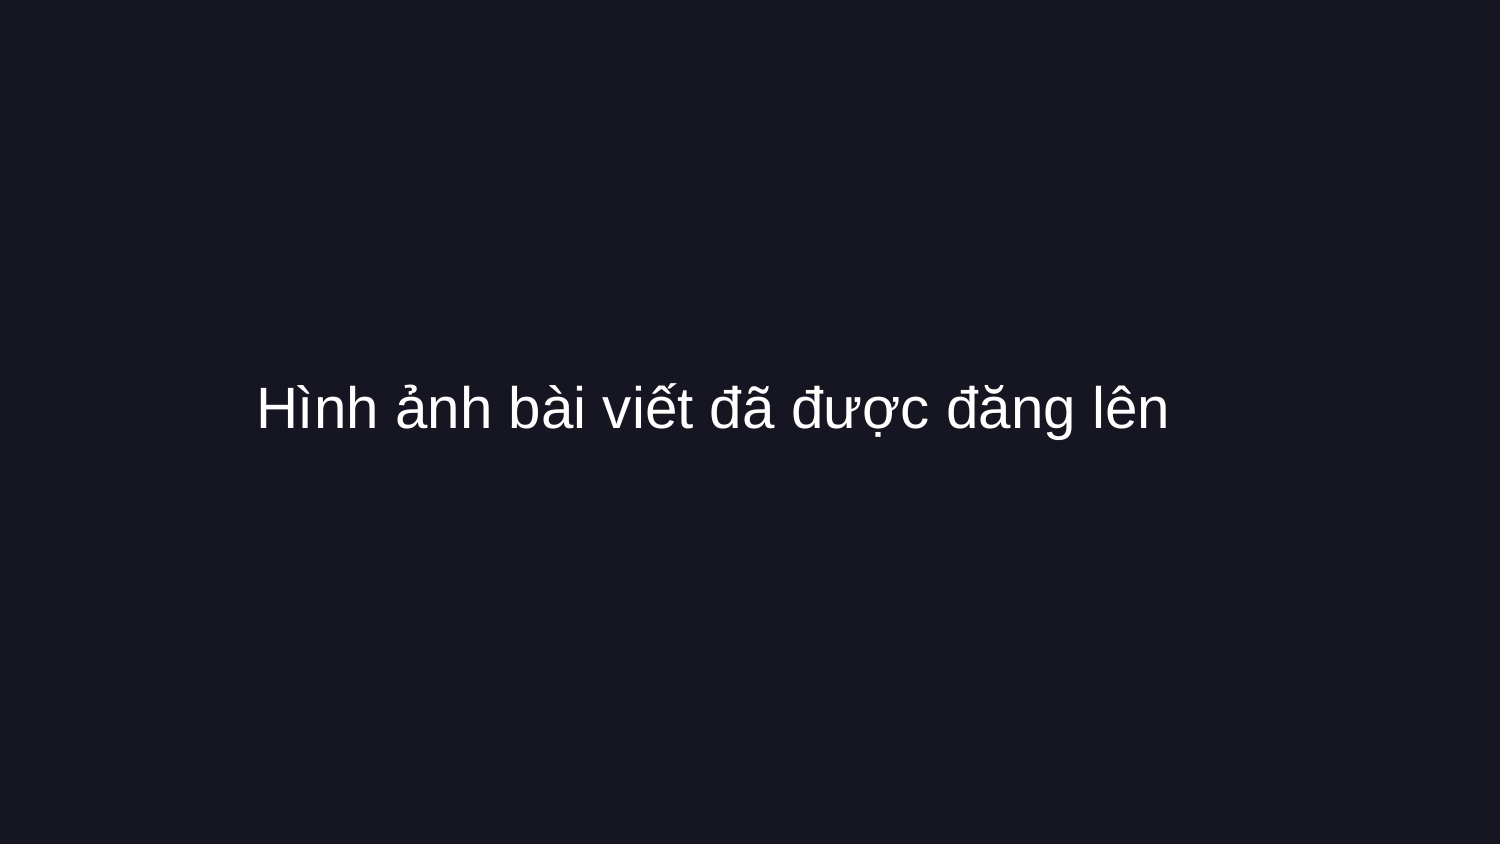

Hình ảnh bài viết đã được đăng lên